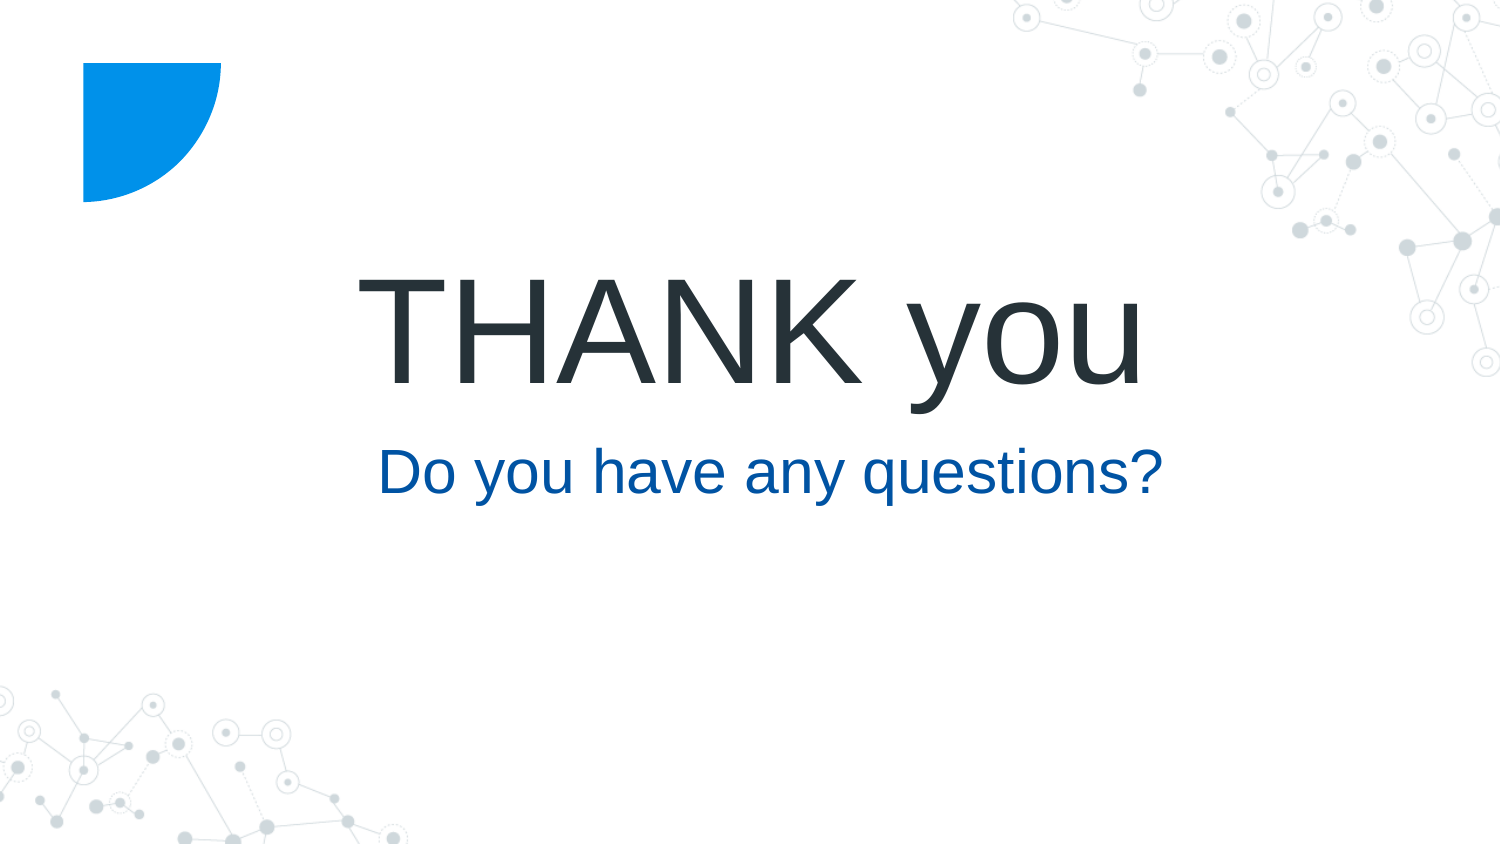

THANK you
# Do you have any questions?